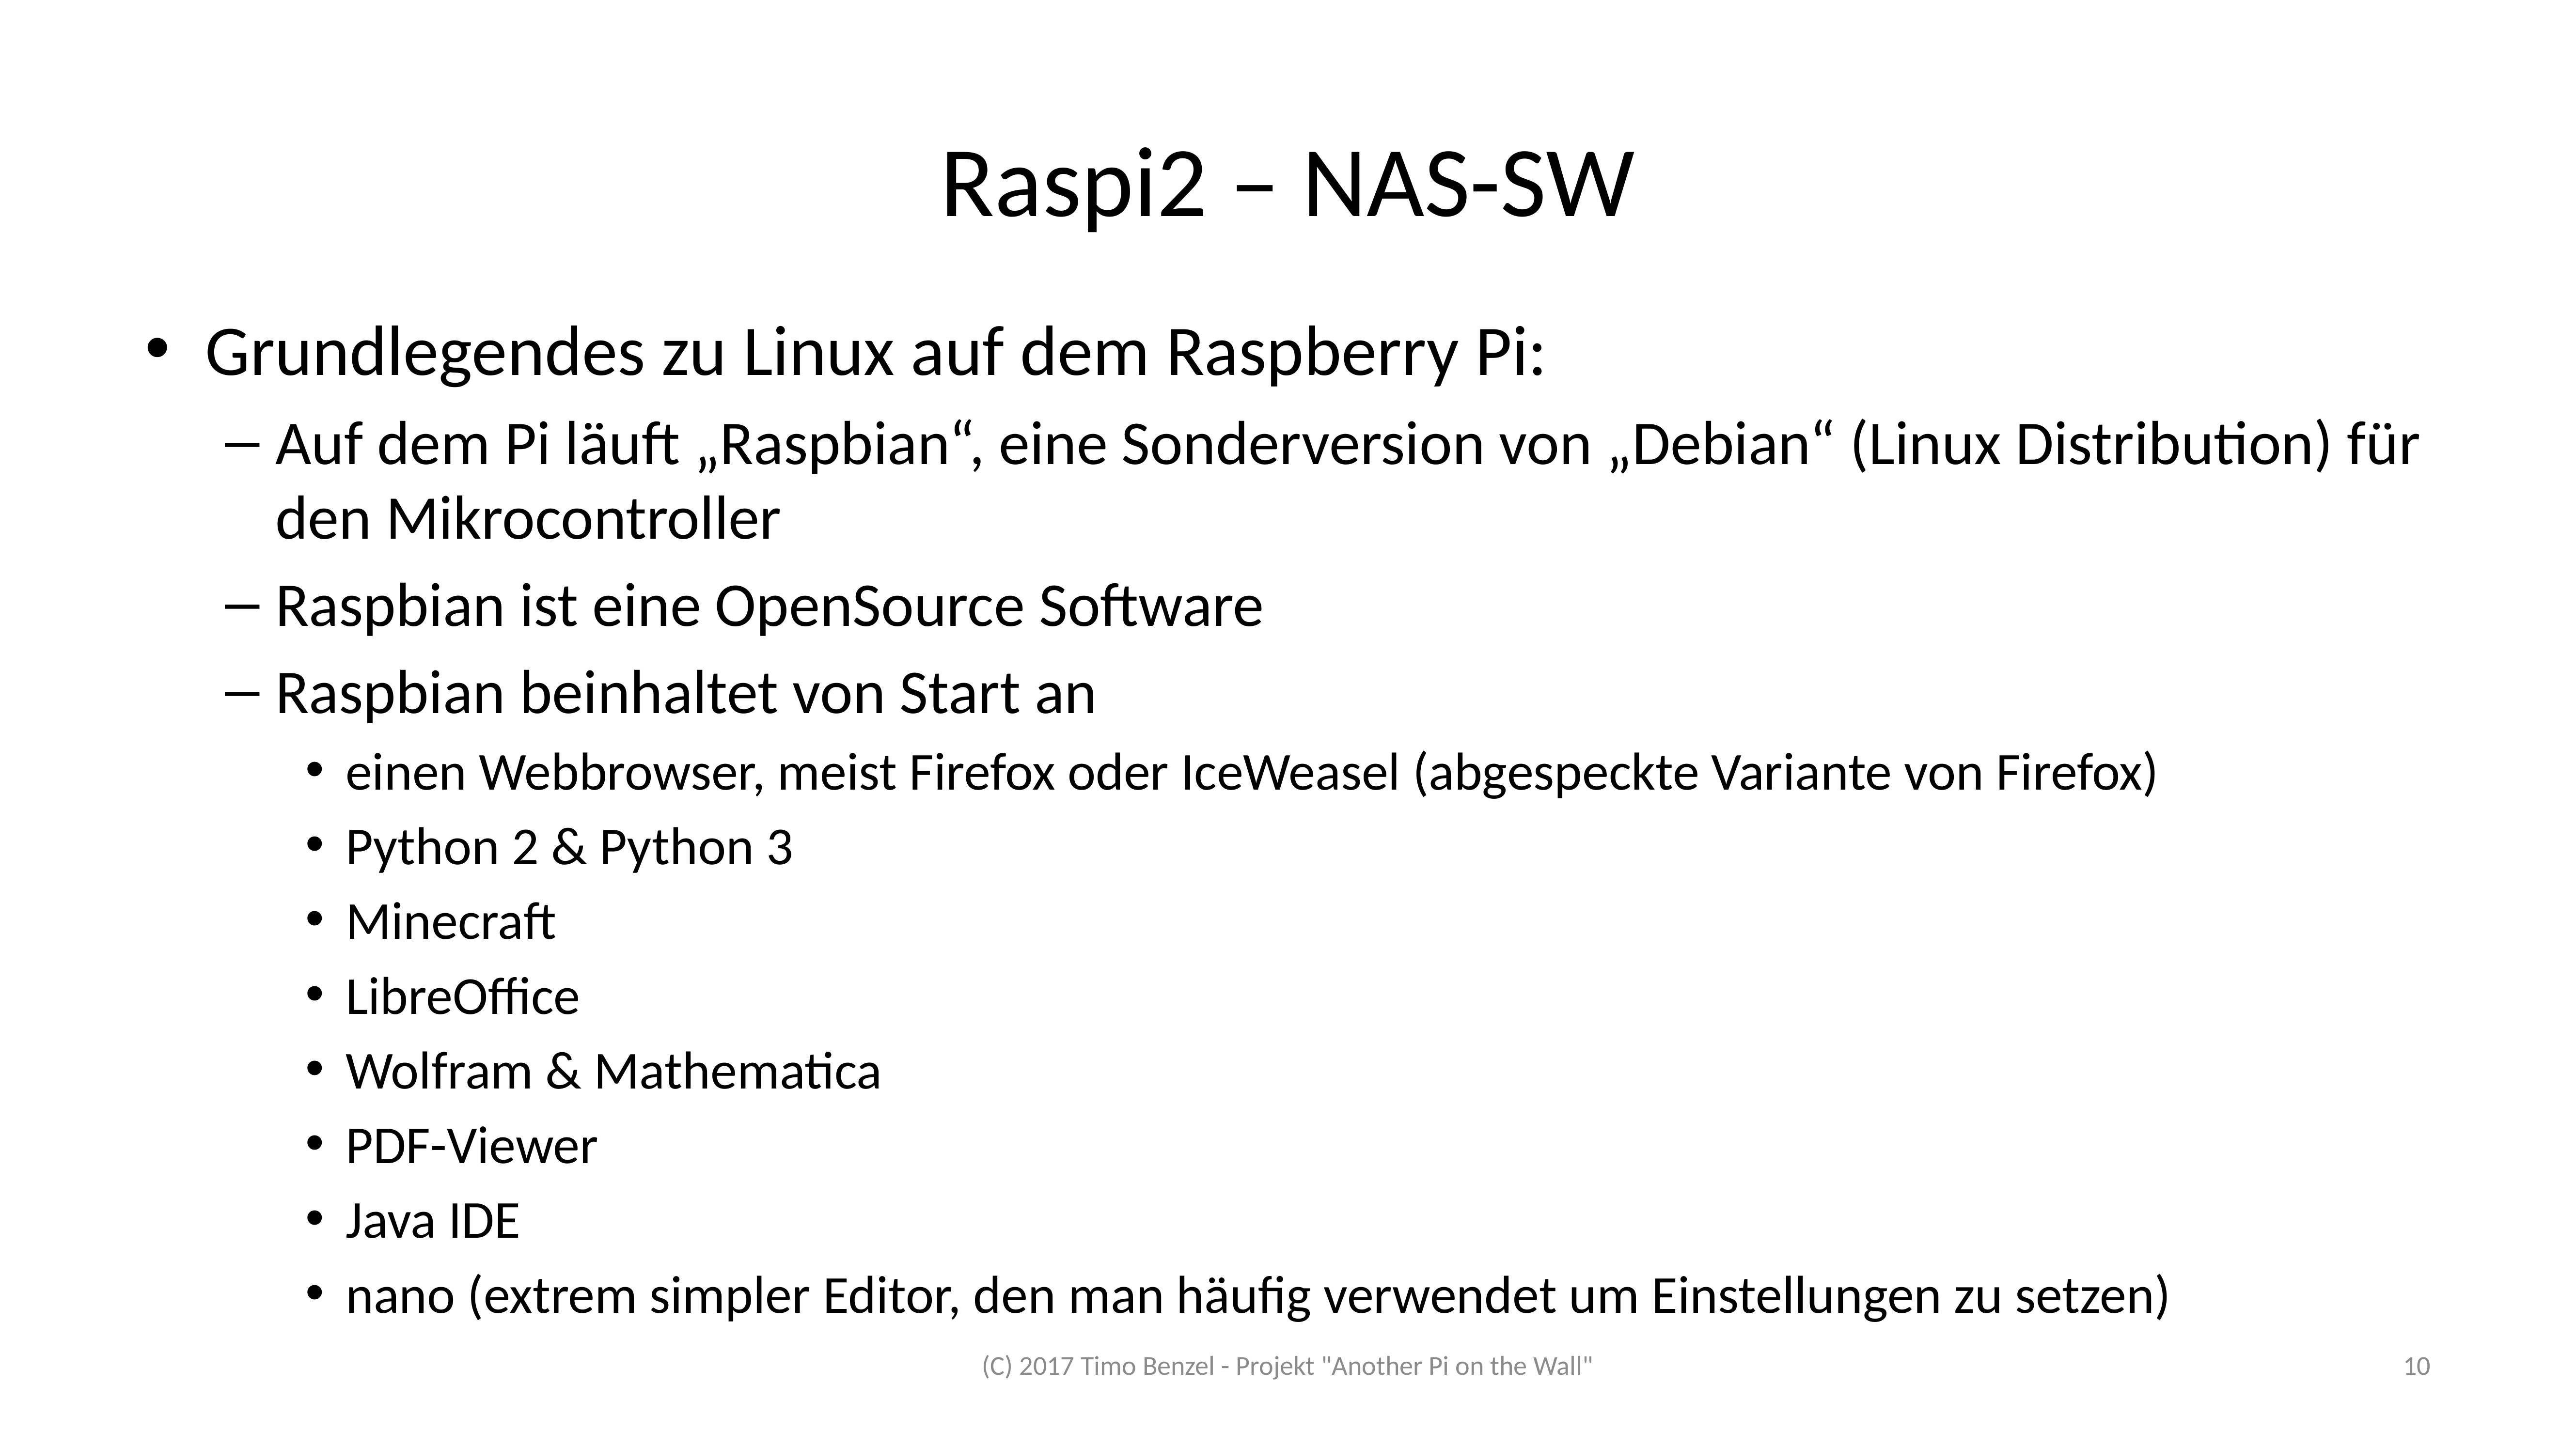

# Raspi2 – NAS-SW
Grundlegendes zu Linux auf dem Raspberry Pi:
Auf dem Pi läuft „Raspbian“, eine Sonderversion von „Debian“ (Linux Distribution) für den Mikrocontroller
Raspbian ist eine OpenSource Software
Raspbian beinhaltet von Start an
einen Webbrowser, meist Firefox oder IceWeasel (abgespeckte Variante von Firefox)
Python 2 & Python 3
Minecraft
LibreOffice
Wolfram & Mathematica
PDF-Viewer
Java IDE
nano (extrem simpler Editor, den man häufig verwendet um Einstellungen zu setzen)
(C) 2017 Timo Benzel - Projekt "Another Pi on the Wall"
10